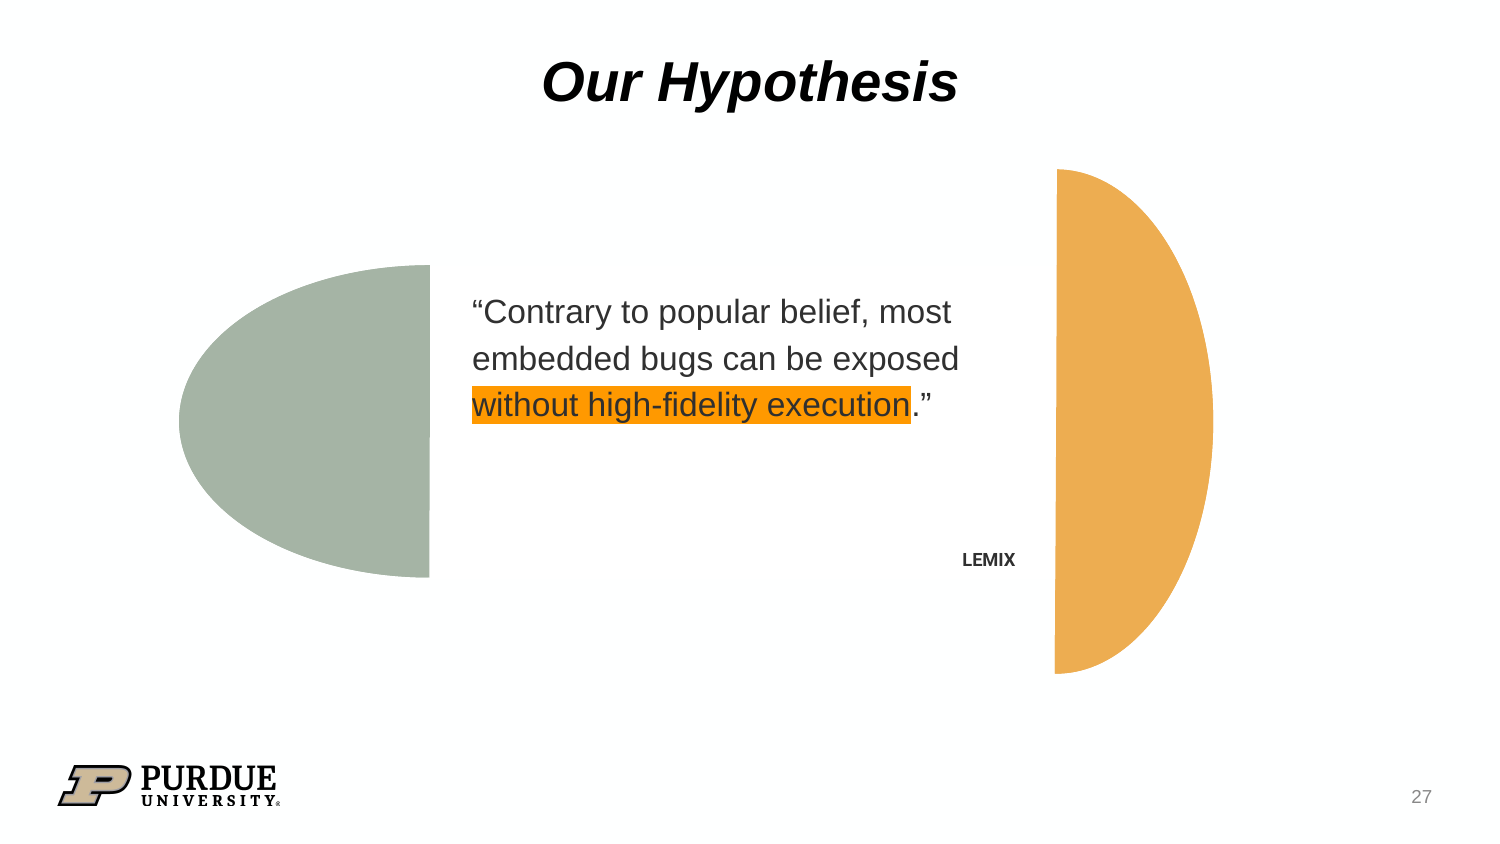

# Our Hypothesis

"Teamwork fuels our dreams, and every week is a new opportunity to soar higher together."
“Contrary to popular belief, most embedded bugs can be exposed without high-fidelity execution.”
DENOVAN WRIGHT
LEMIX
27